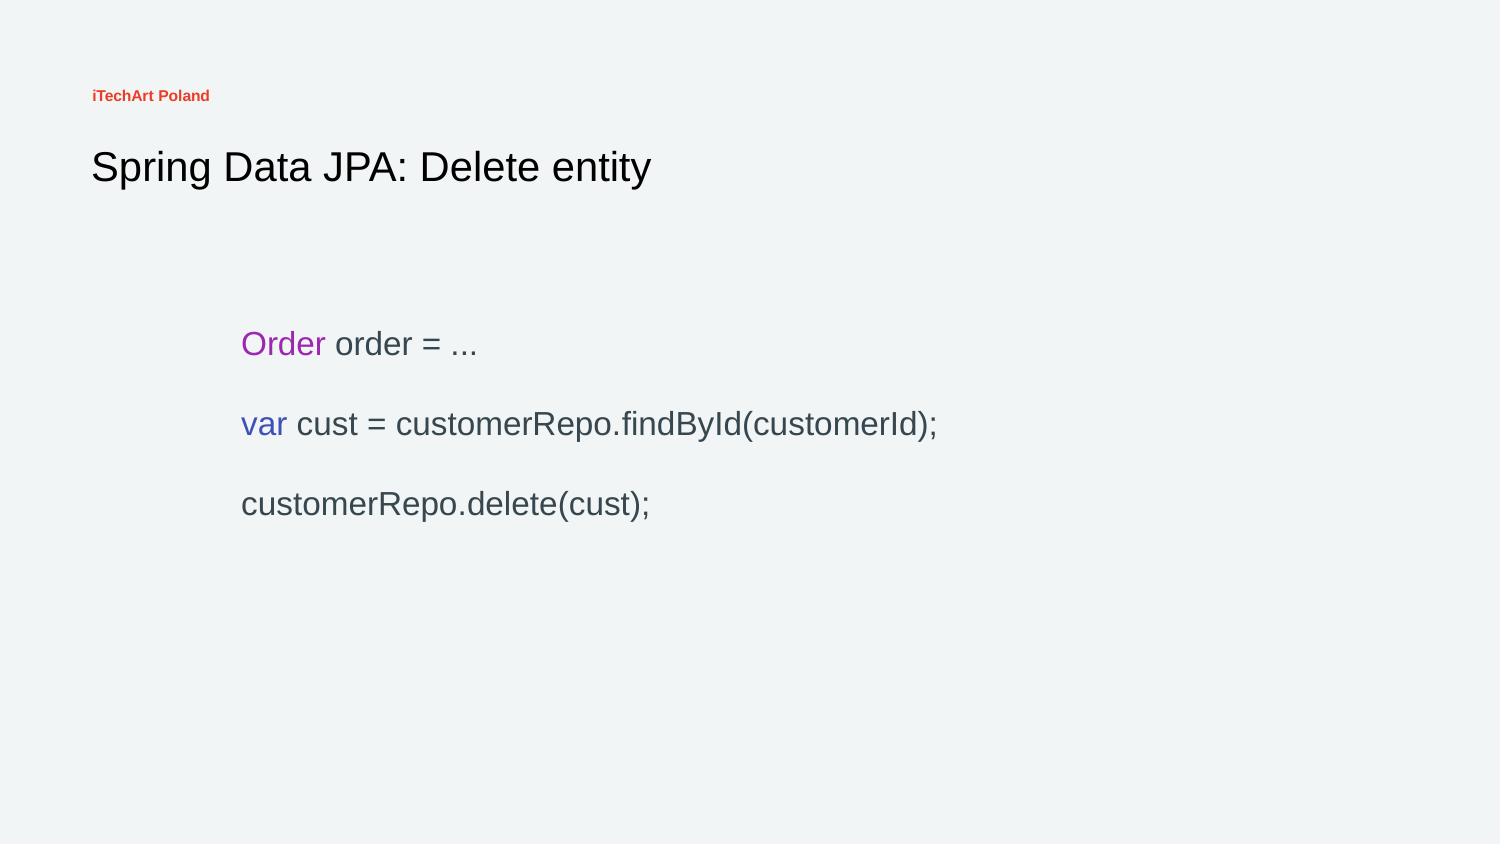

iTechArt Poland
Spring Data JPA: Delete entity
Order order = ...
var cust = customerRepo.findById(customerId);
customerRepo.delete(cust);